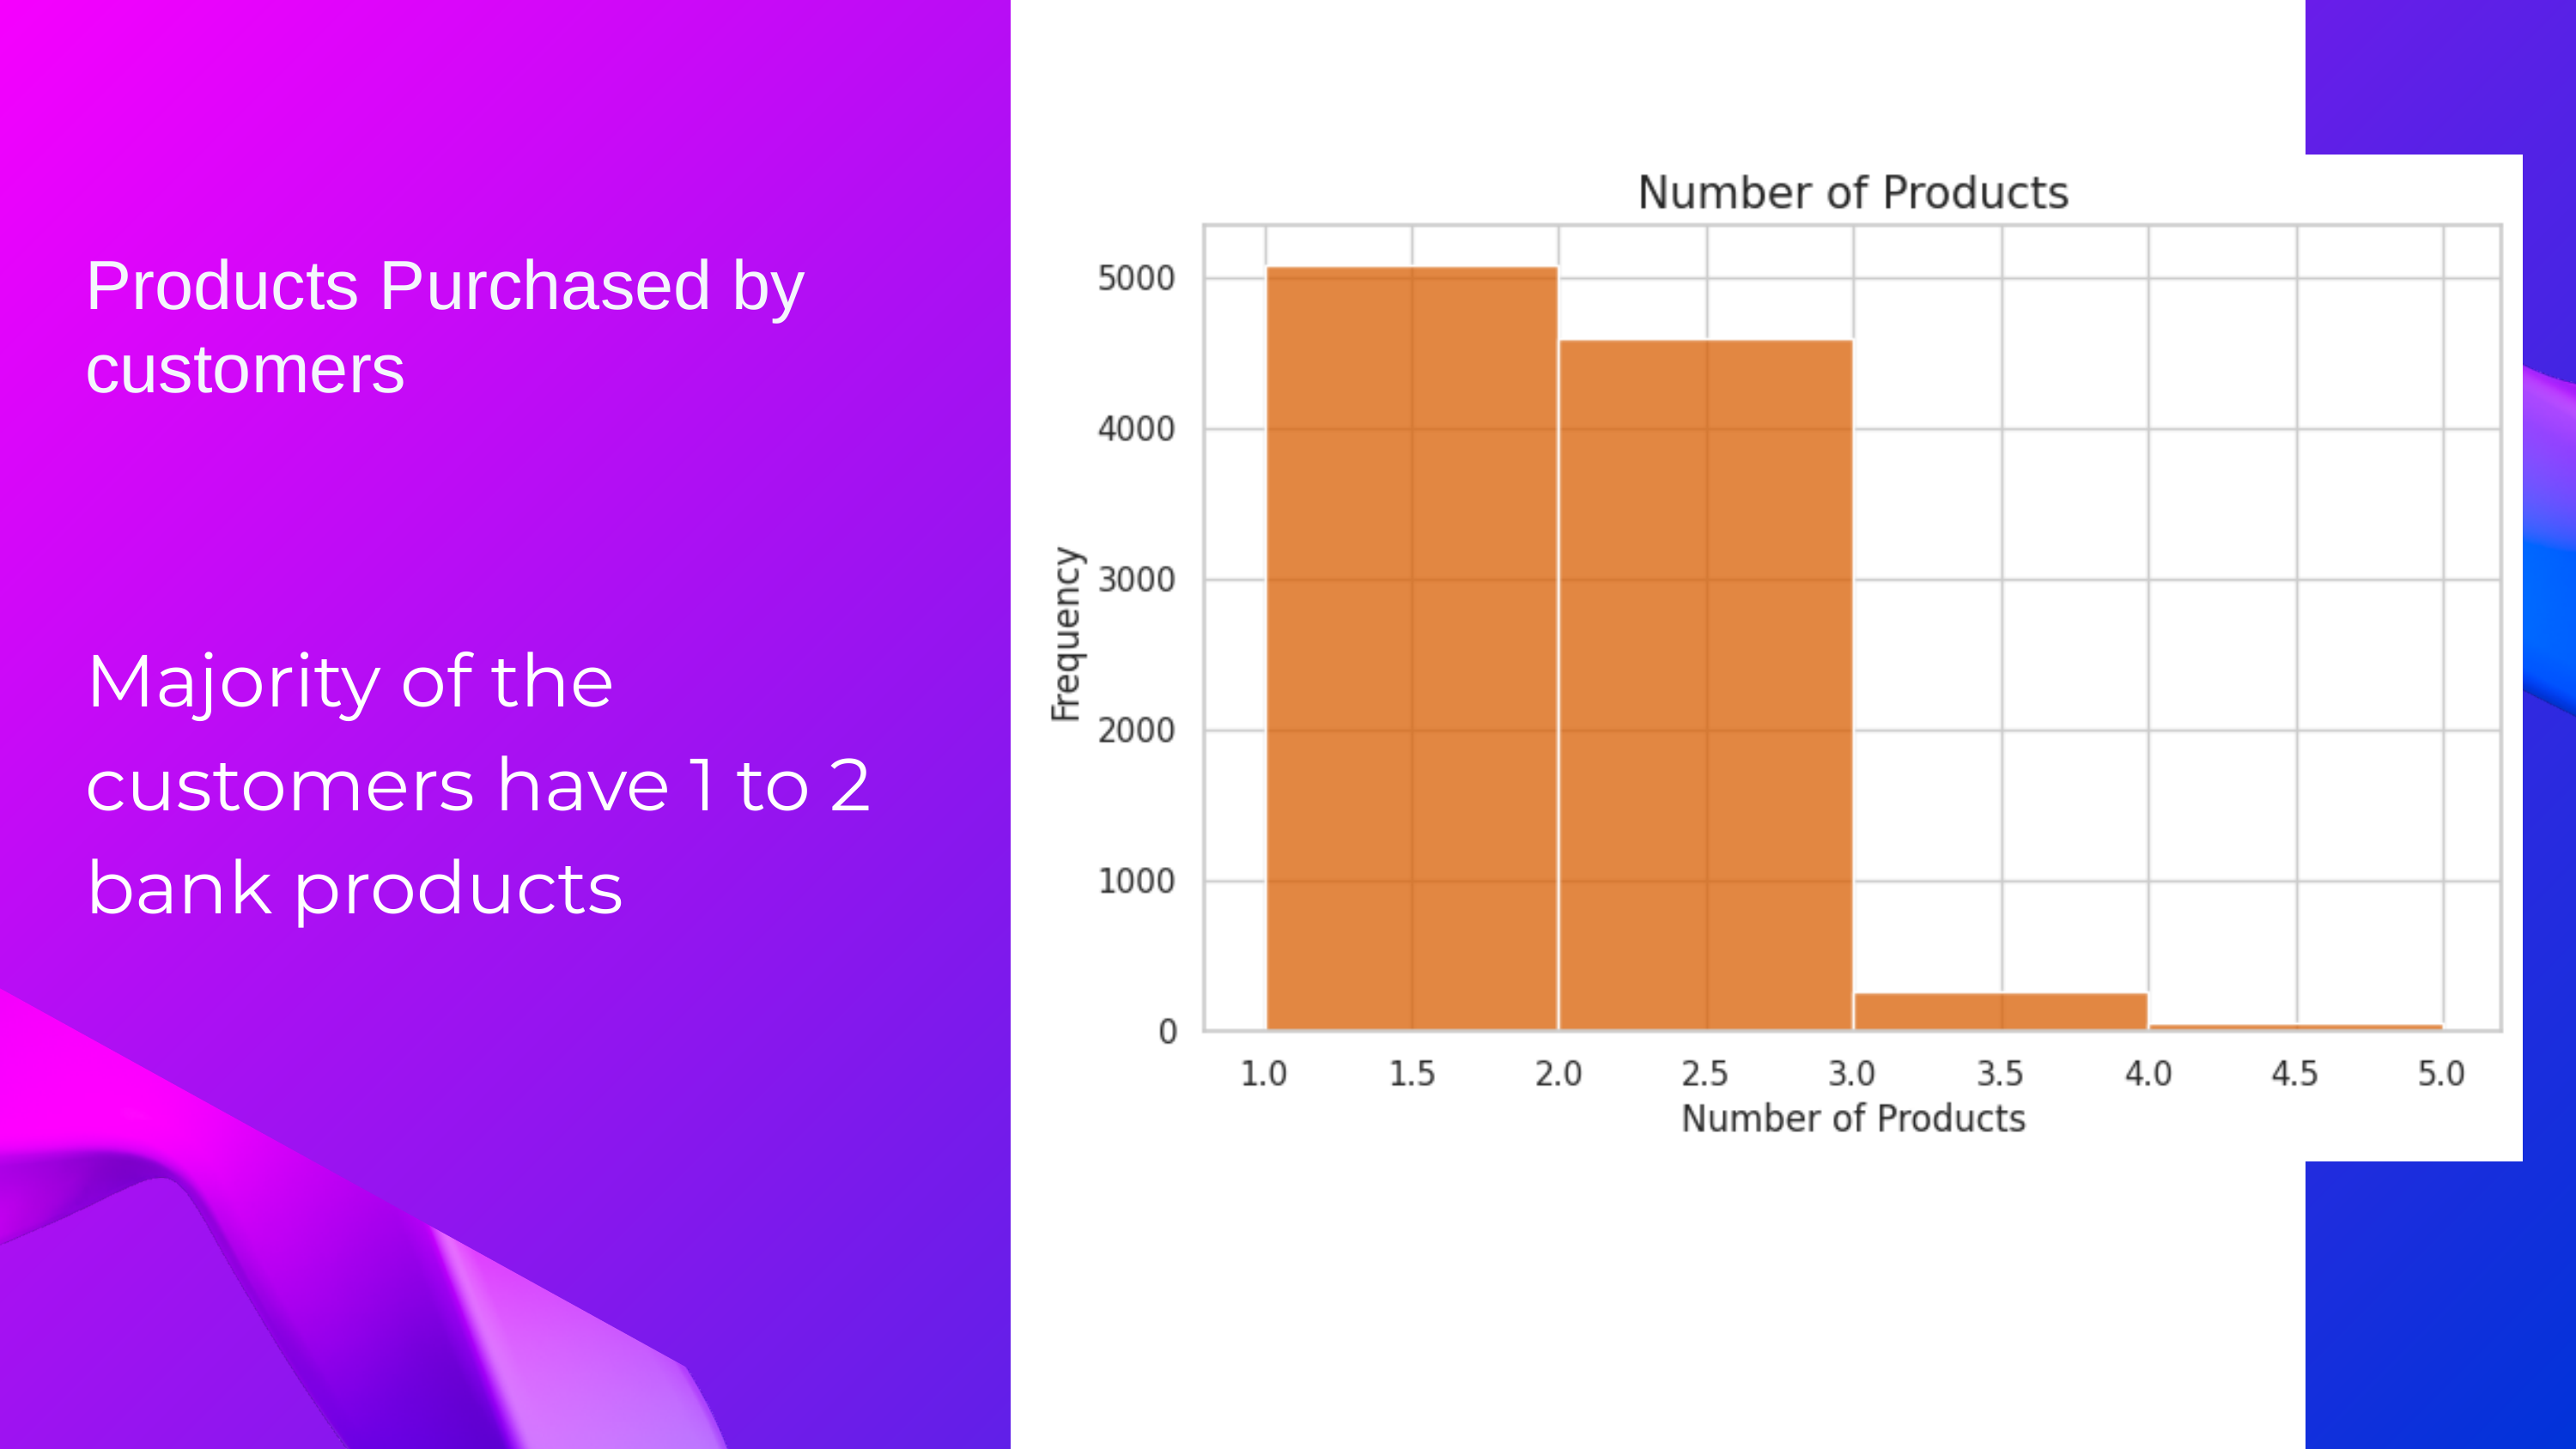

Products Purchased by customers
Majority of the customers have 1 to 2 bank products